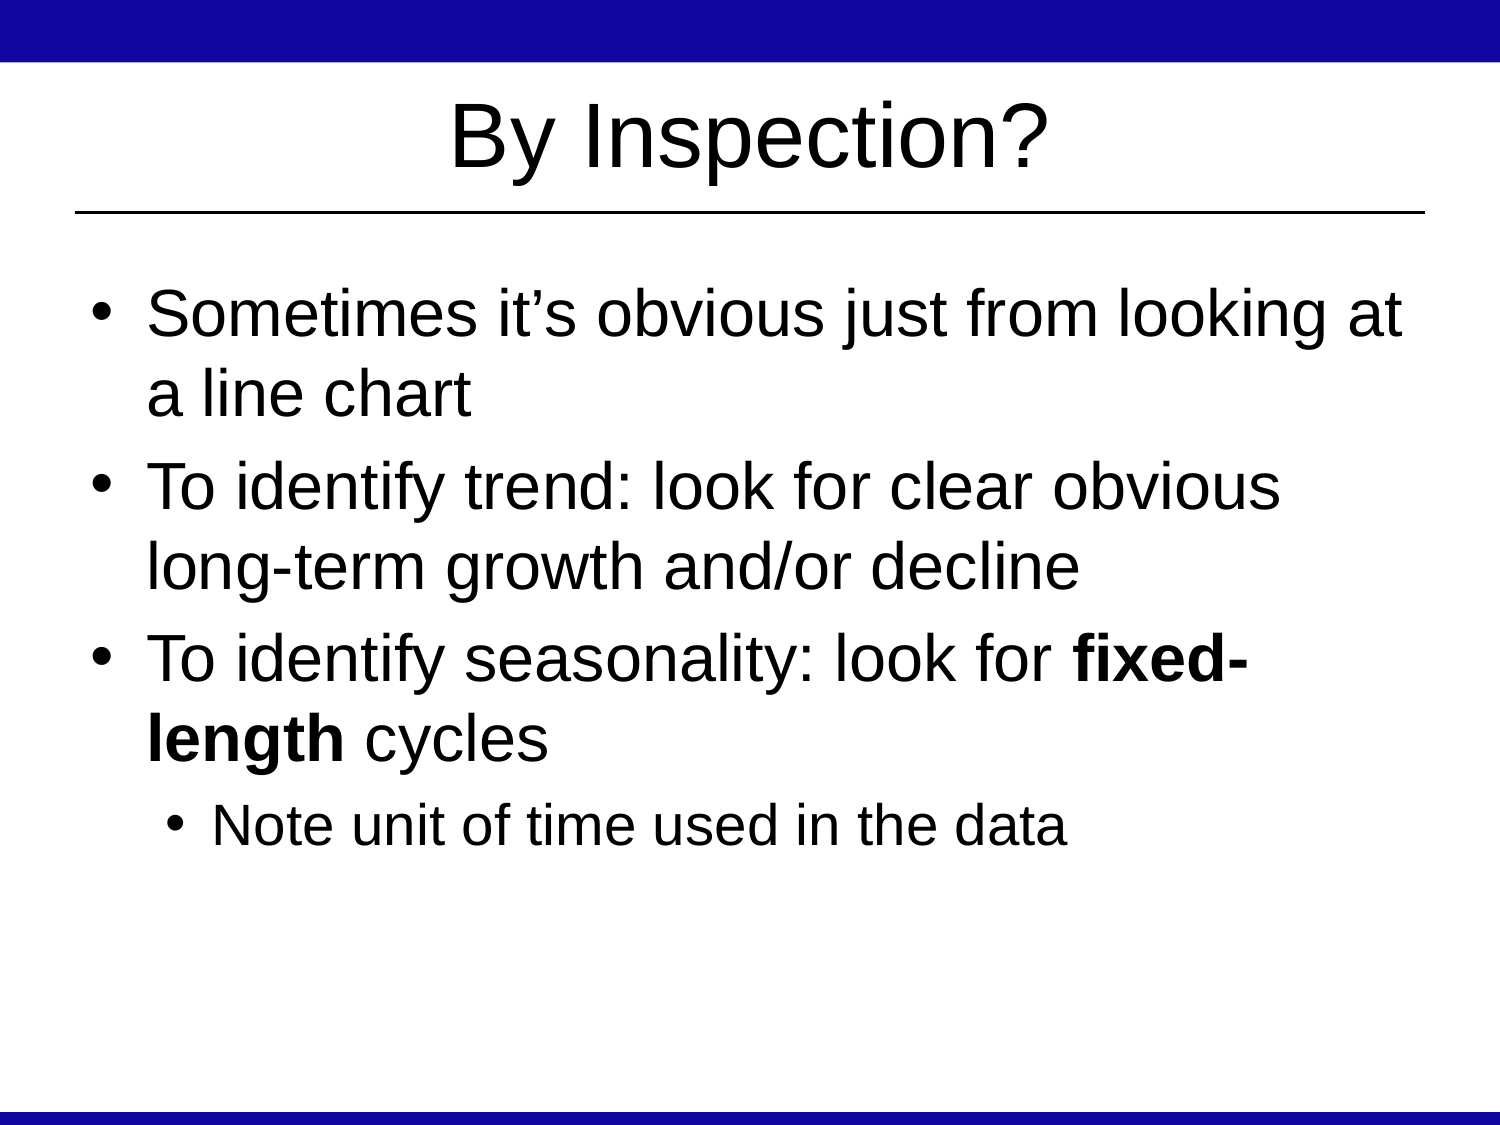

# By Inspection?
Sometimes it’s obvious just from looking at a line chart
To identify trend: look for clear obvious long-term growth and/or decline
To identify seasonality: look for fixed-length cycles
Note unit of time used in the data